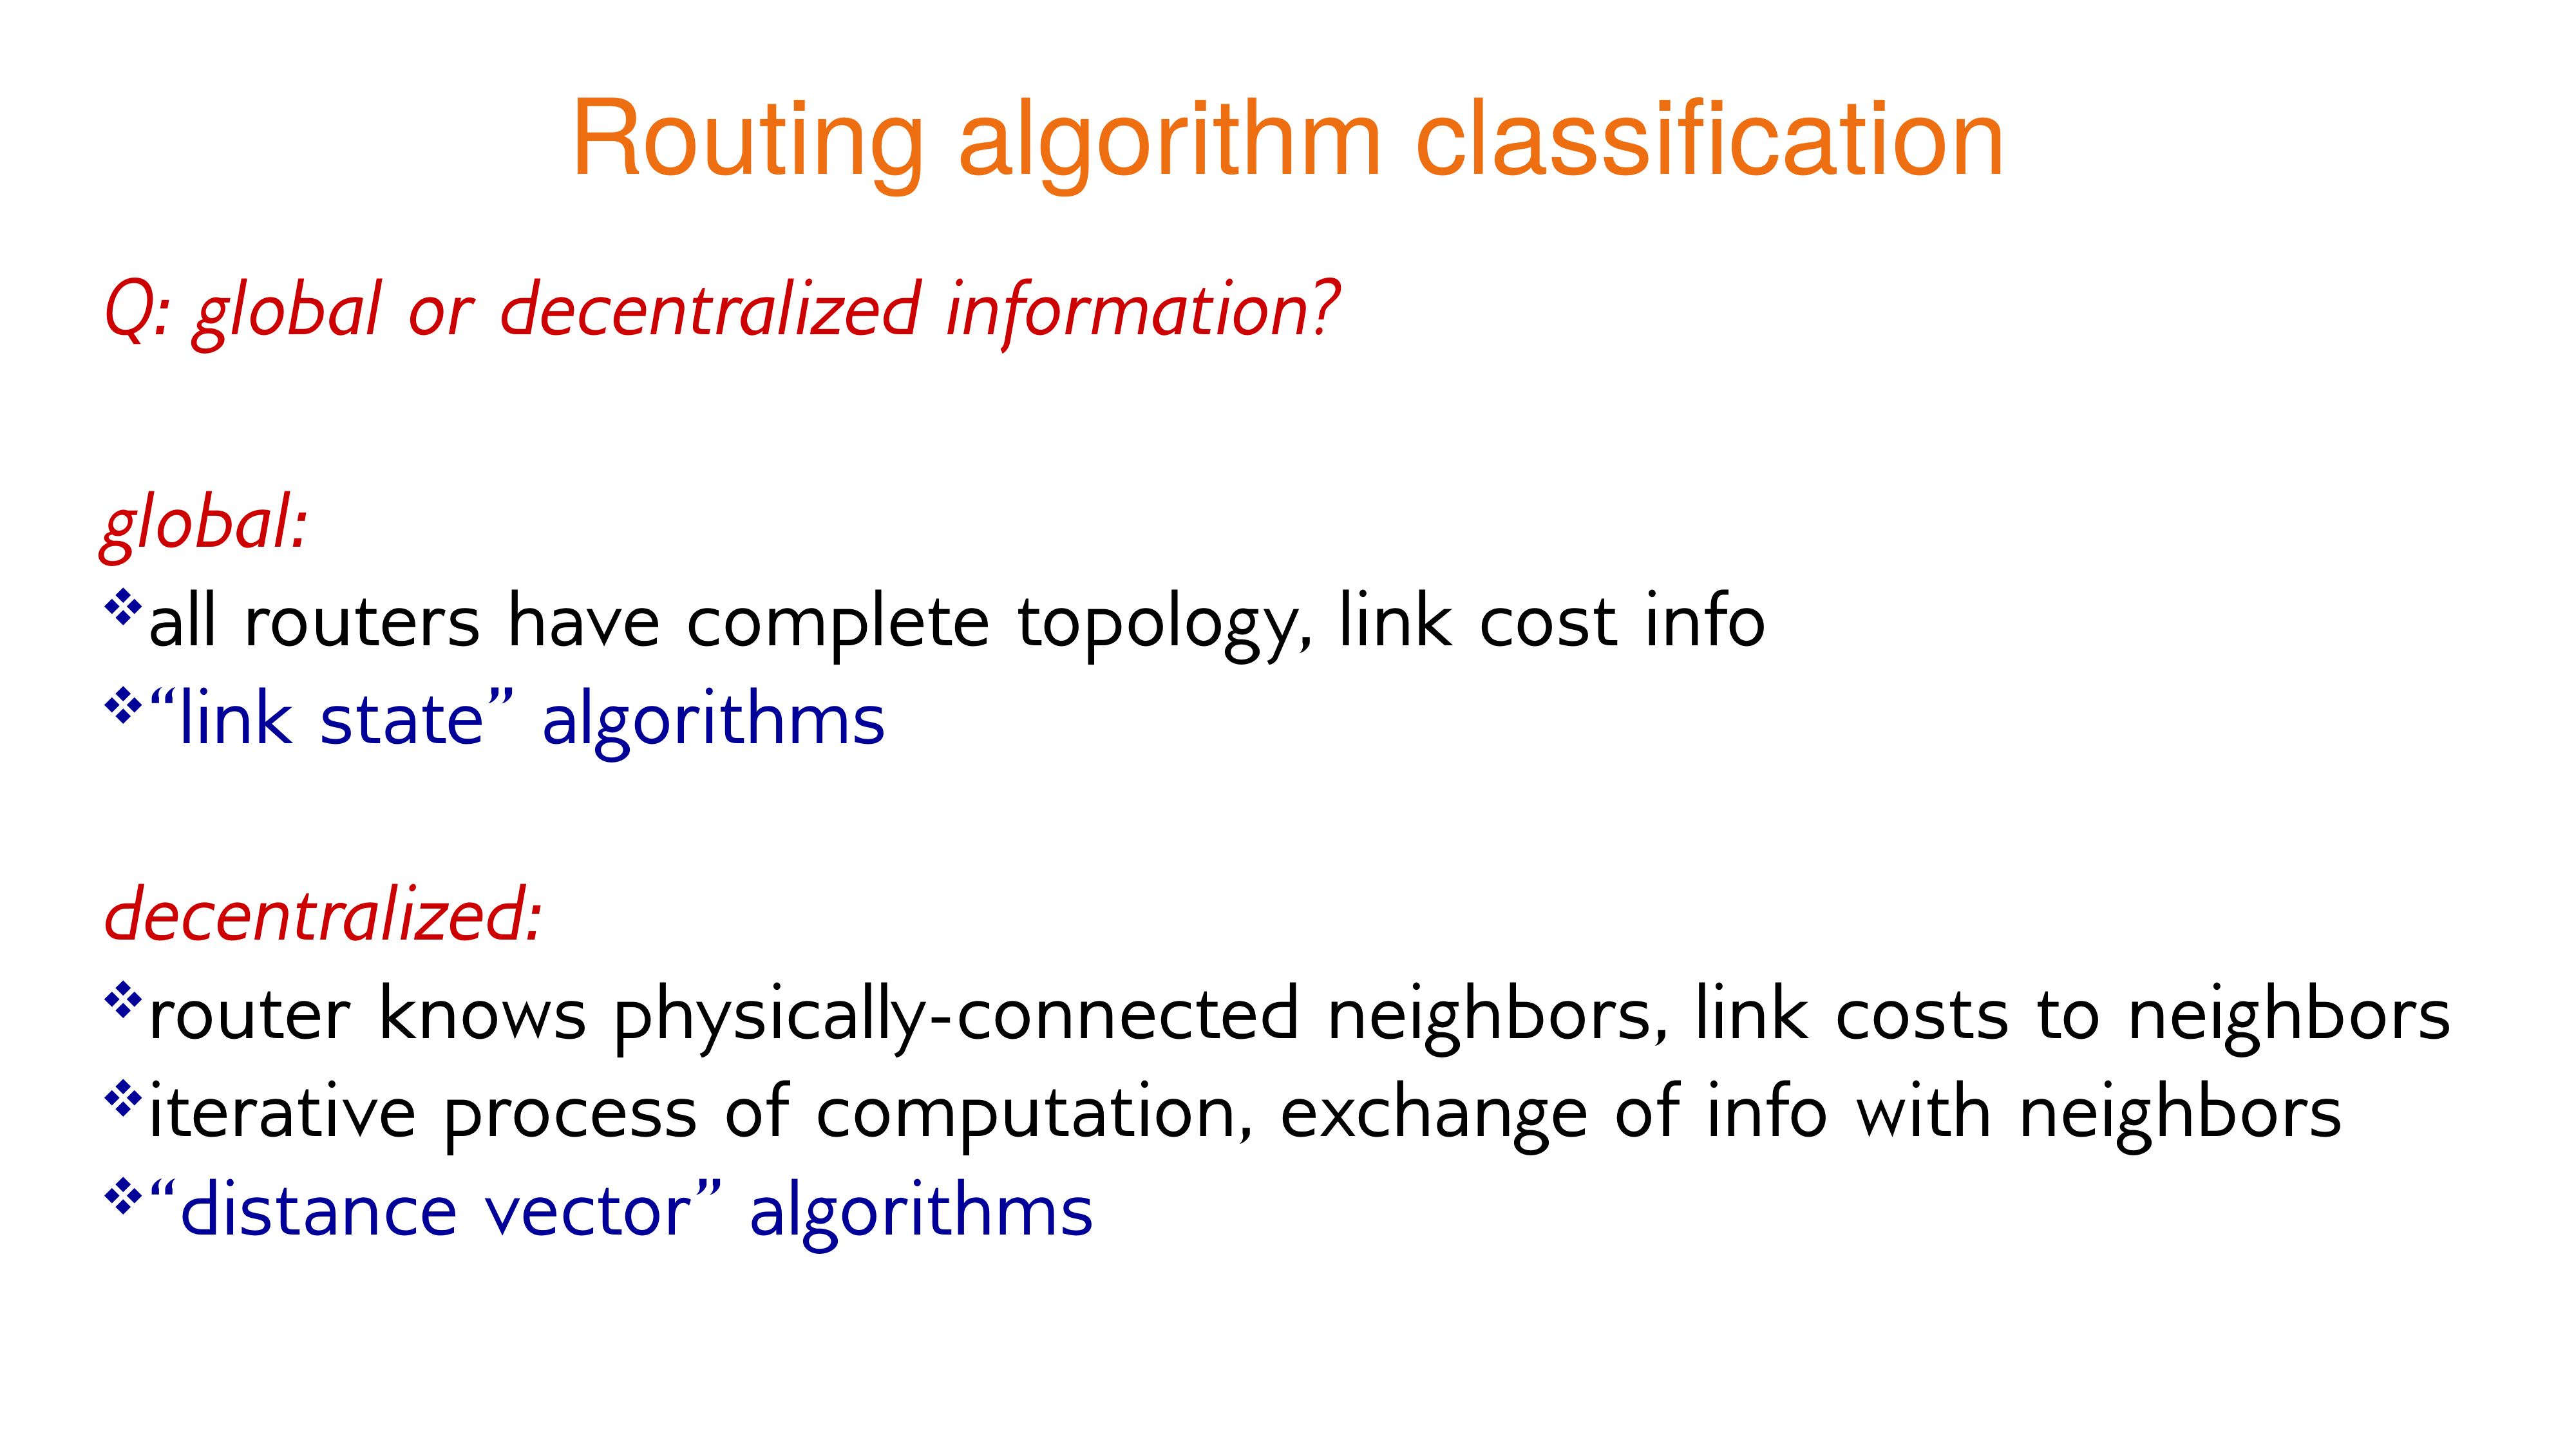

# Routing algorithm classification
Q: global or decentralized information?

global:
all routers have complete topology, link cost info
“link state” algorithms

decentralized:
router knows physically-connected neighbors, link costs to neighbors
iterative process of computation, exchange of info with neighbors
“distance vector” algorithms